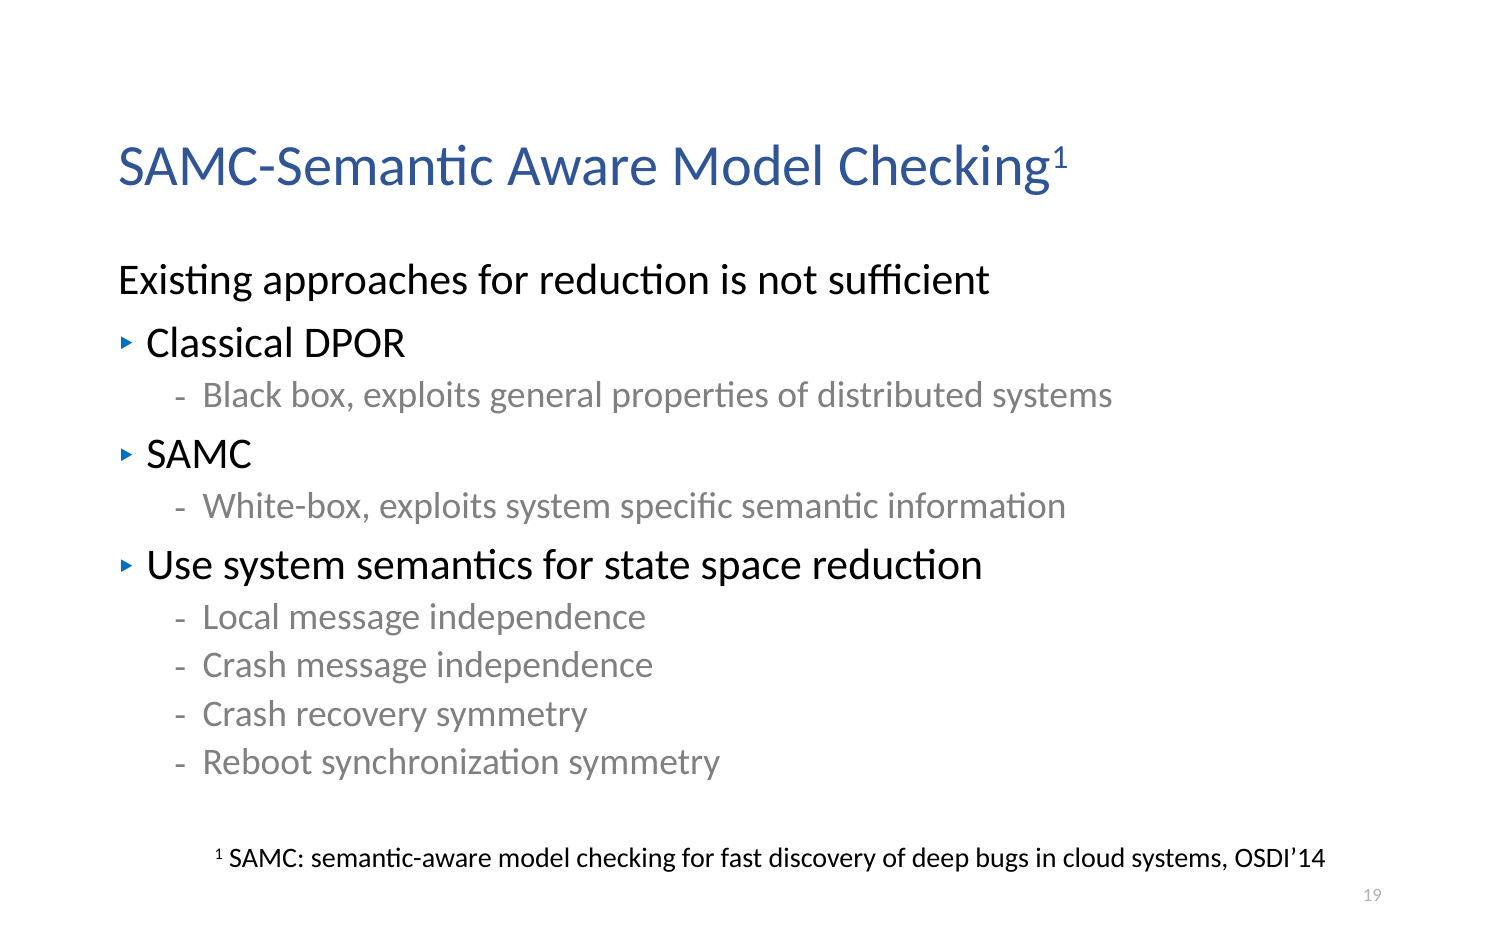

# SAMC-Semantic Aware Model Checking1
Existing approaches for reduction is not sufficient
Classical DPOR
Black box, exploits general properties of distributed systems
SAMC
White-box, exploits system specific semantic information
Use system semantics for state space reduction
Local message independence
Crash message independence
Crash recovery symmetry
Reboot synchronization symmetry
1 SAMC: semantic-aware model checking for fast discovery of deep bugs in cloud systems, OSDI’14
19